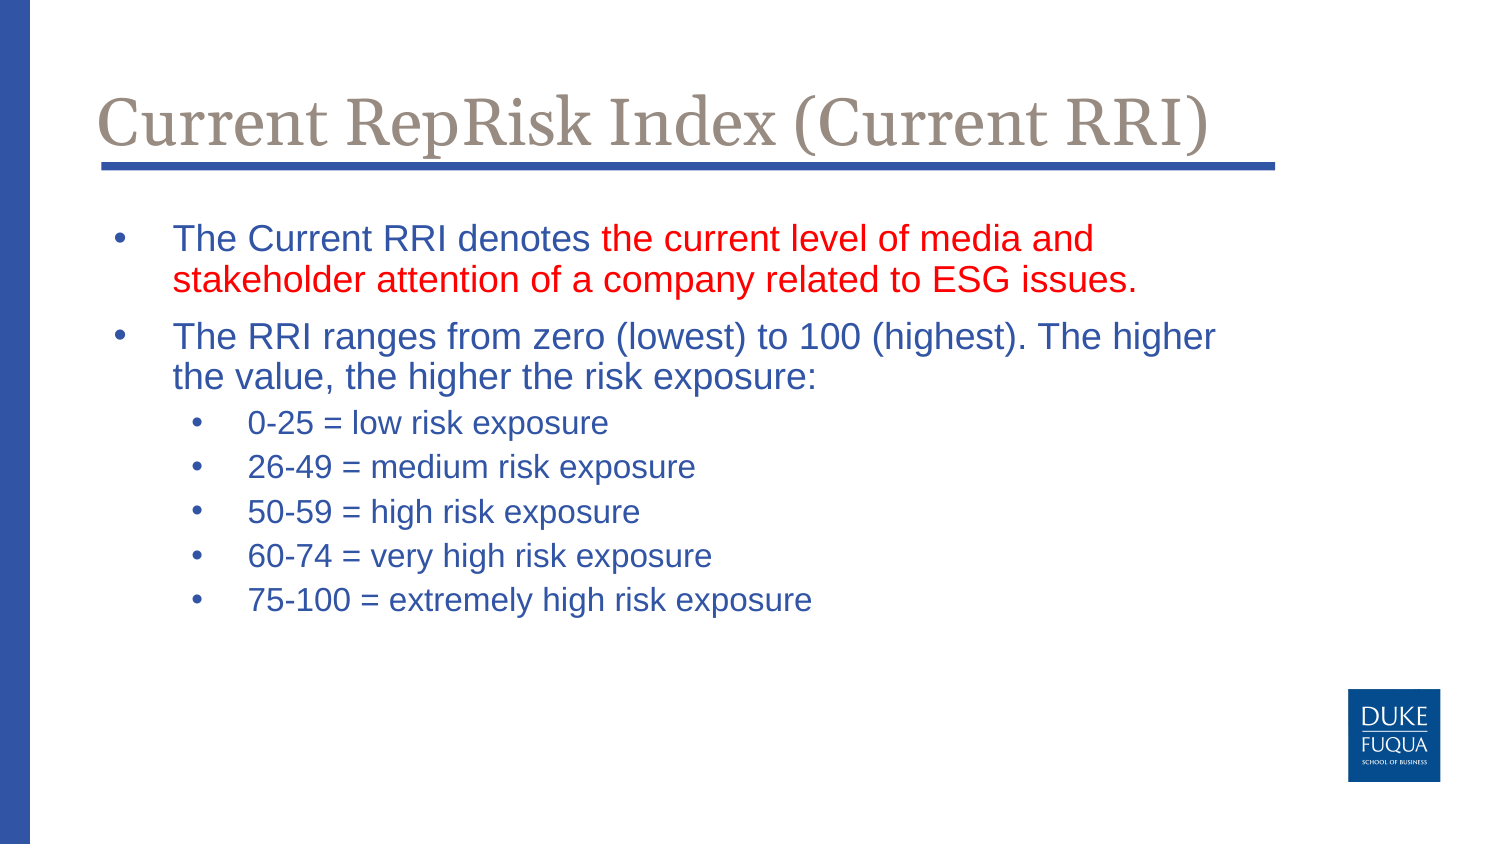

# Current RepRisk Index (Current RRI)
The Current RRI denotes the current level of media and stakeholder attention of a company related to ESG issues.
The RRI ranges from zero (lowest) to 100 (highest). The higher the value, the higher the risk exposure:
0-25 = low risk exposure
26-49 = medium risk exposure
50-59 = high risk exposure
60-74 = very high risk exposure
75-100 = extremely high risk exposure